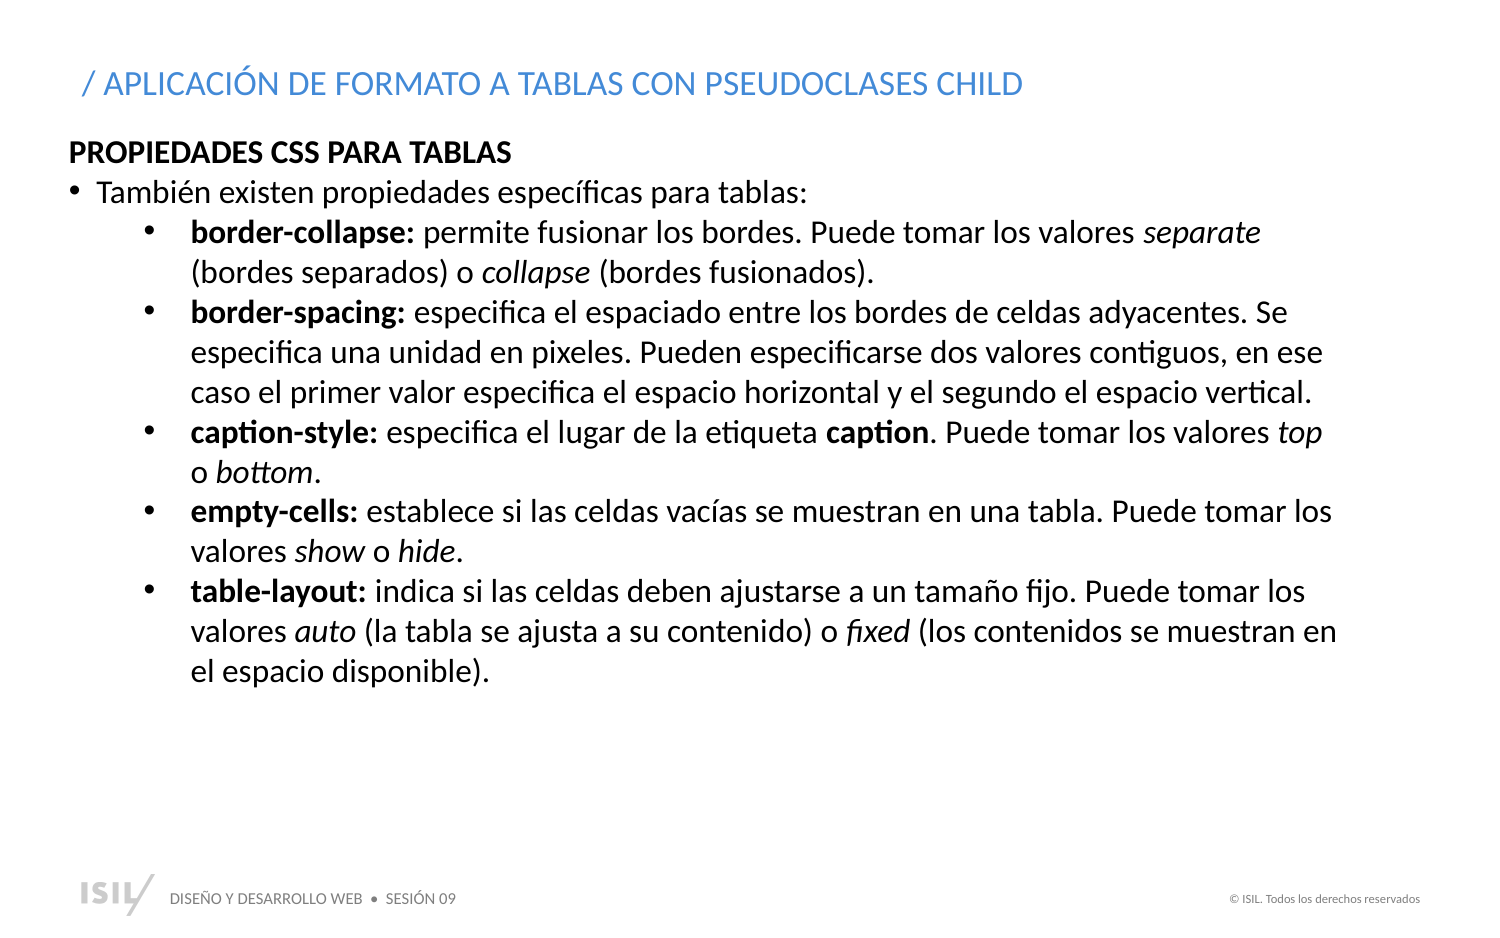

/ APLICACIÓN DE FORMATO A TABLAS CON PSEUDOCLASES CHILD
PROPIEDADES CSS PARA TABLAS
También existen propiedades específicas para tablas:
border-collapse: permite fusionar los bordes. Puede tomar los valores separate (bordes separados) o collapse (bordes fusionados).
border-spacing: especifica el espaciado entre los bordes de celdas adyacentes. Se especifica una unidad en pixeles. Pueden especificarse dos valores contiguos, en ese caso el primer valor especifica el espacio horizontal y el segundo el espacio vertical.
caption-style: especifica el lugar de la etiqueta caption. Puede tomar los valores top o bottom.
empty-cells: establece si las celdas vacías se muestran en una tabla. Puede tomar los valores show o hide.
table-layout: indica si las celdas deben ajustarse a un tamaño fijo. Puede tomar los valores auto (la tabla se ajusta a su contenido) o fixed (los contenidos se muestran en el espacio disponible).